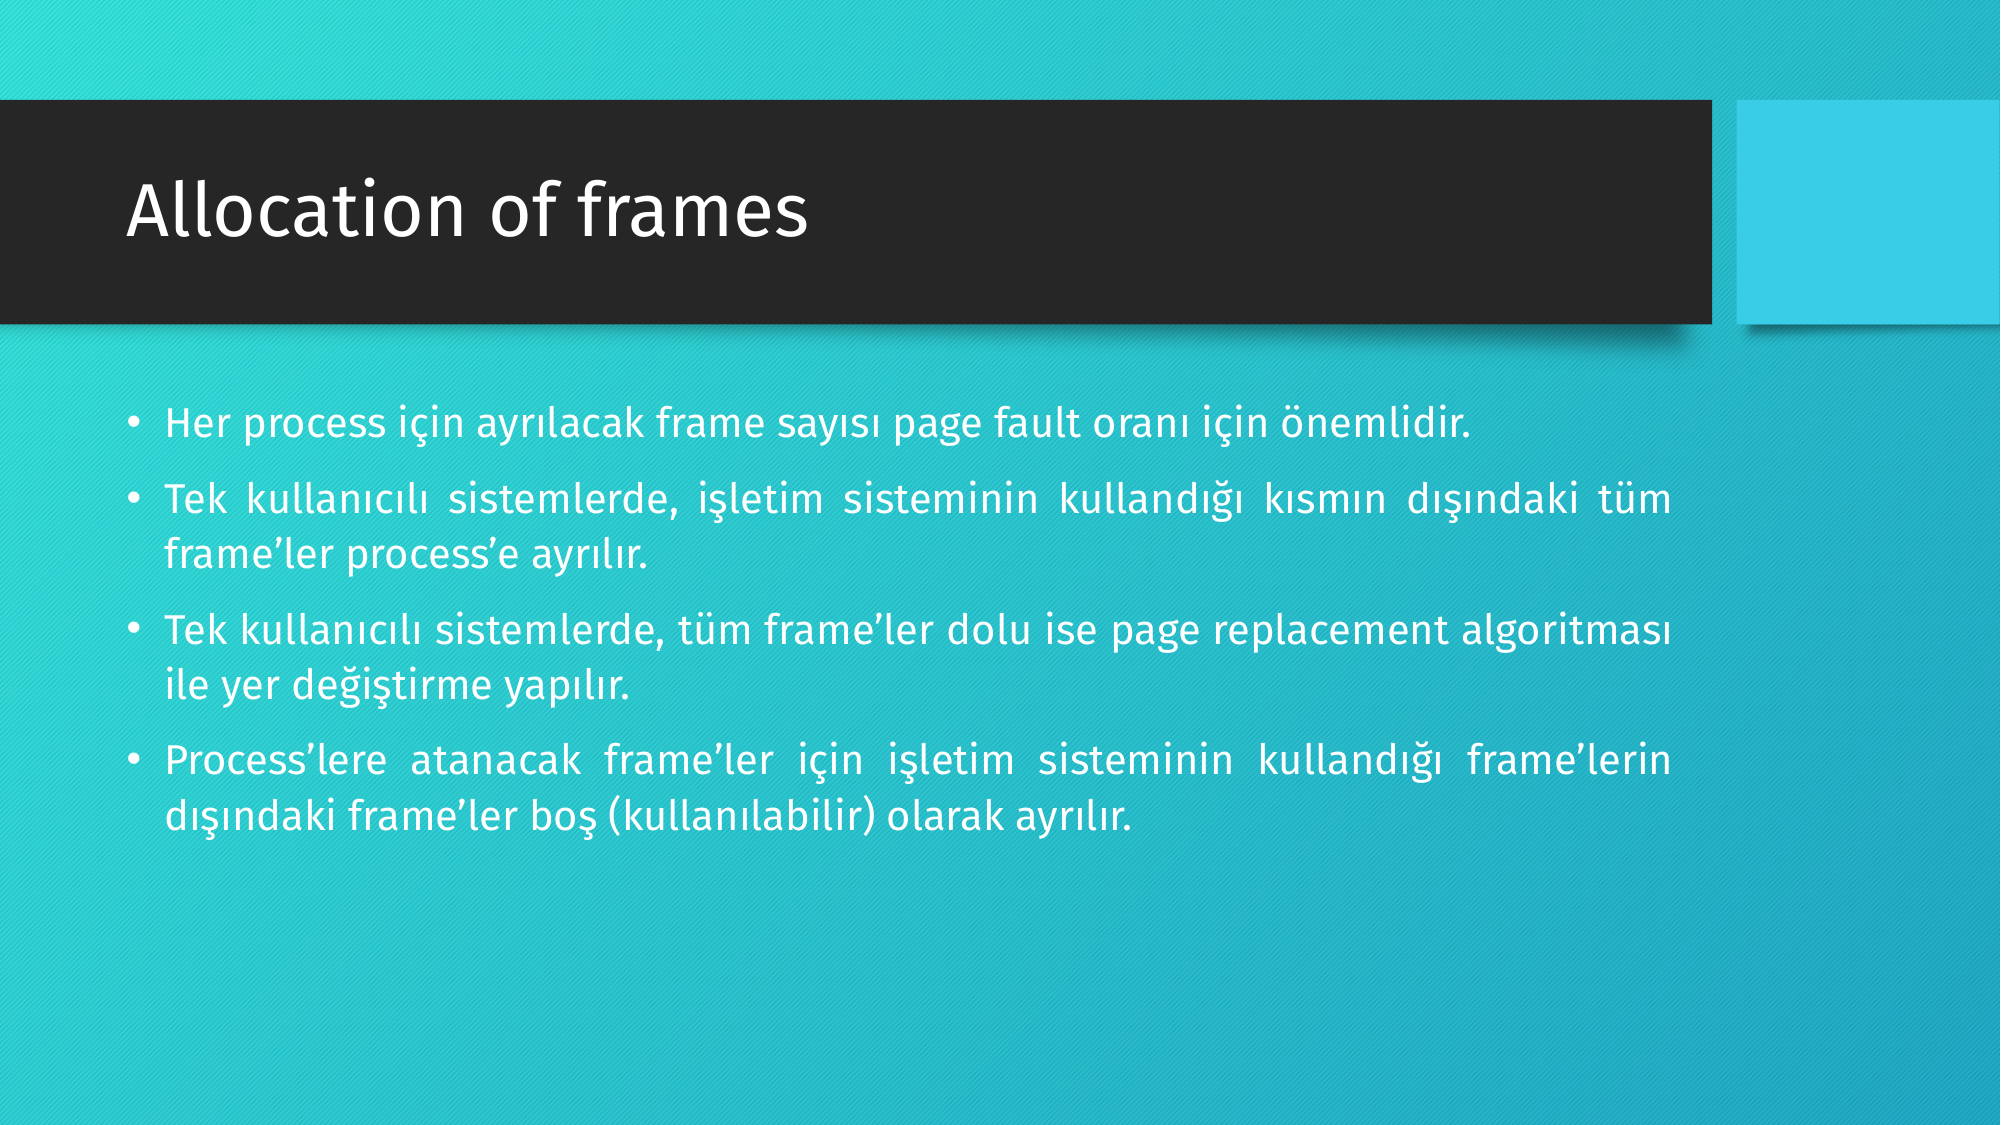

# Allocation of frames
Her process için ayrılacak frame sayısı page fault oranı için önemlidir.
Tek kullanıcılı sistemlerde, işletim sisteminin kullandığı kısmın dışındaki tüm frame’ler process’e ayrılır.
Tek kullanıcılı sistemlerde, tüm frame’ler dolu ise page replacement algoritması ile yer değiştirme yapılır.
Process’lere atanacak frame’ler için işletim sisteminin kullandığı frame’lerin dışındaki frame’ler boş (kullanılabilir) olarak ayrılır.